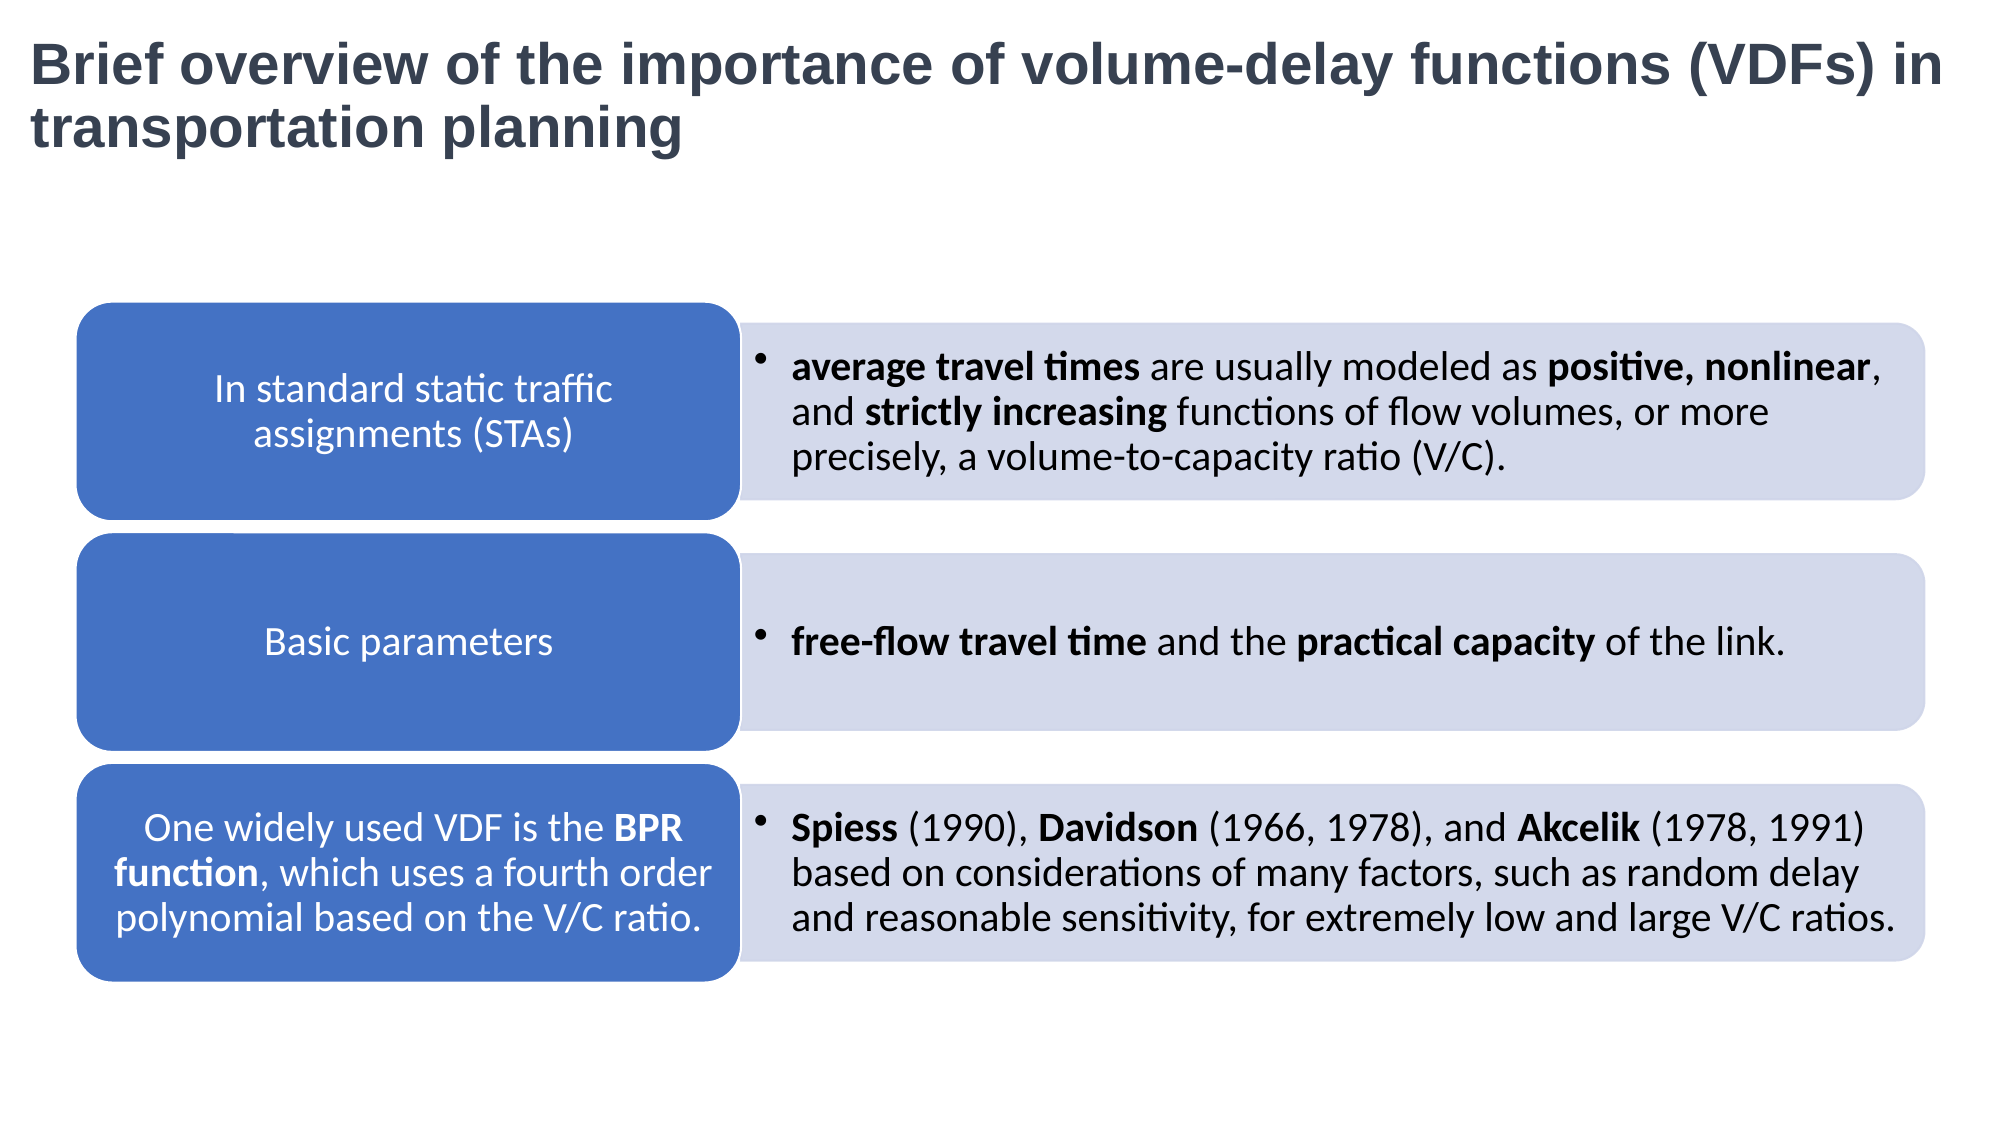

Brief overview of the importance of volume-delay functions (VDFs) in transportation planning
average travel times are usually modeled as positive, nonlinear, and strictly increasing functions of flow volumes, or more precisely, a volume-to-capacity ratio (V/C).
In standard static traffic assignments (STAs)
free-flow travel time and the practical capacity of the link.
Basic parameters
Spiess (1990), Davidson (1966, 1978), and Akcelik (1978, 1991) based on considerations of many factors, such as random delay and reasonable sensitivity, for extremely low and large V/C ratios.
One widely used VDF is the BPR function, which uses a fourth order polynomial based on the V/C ratio.